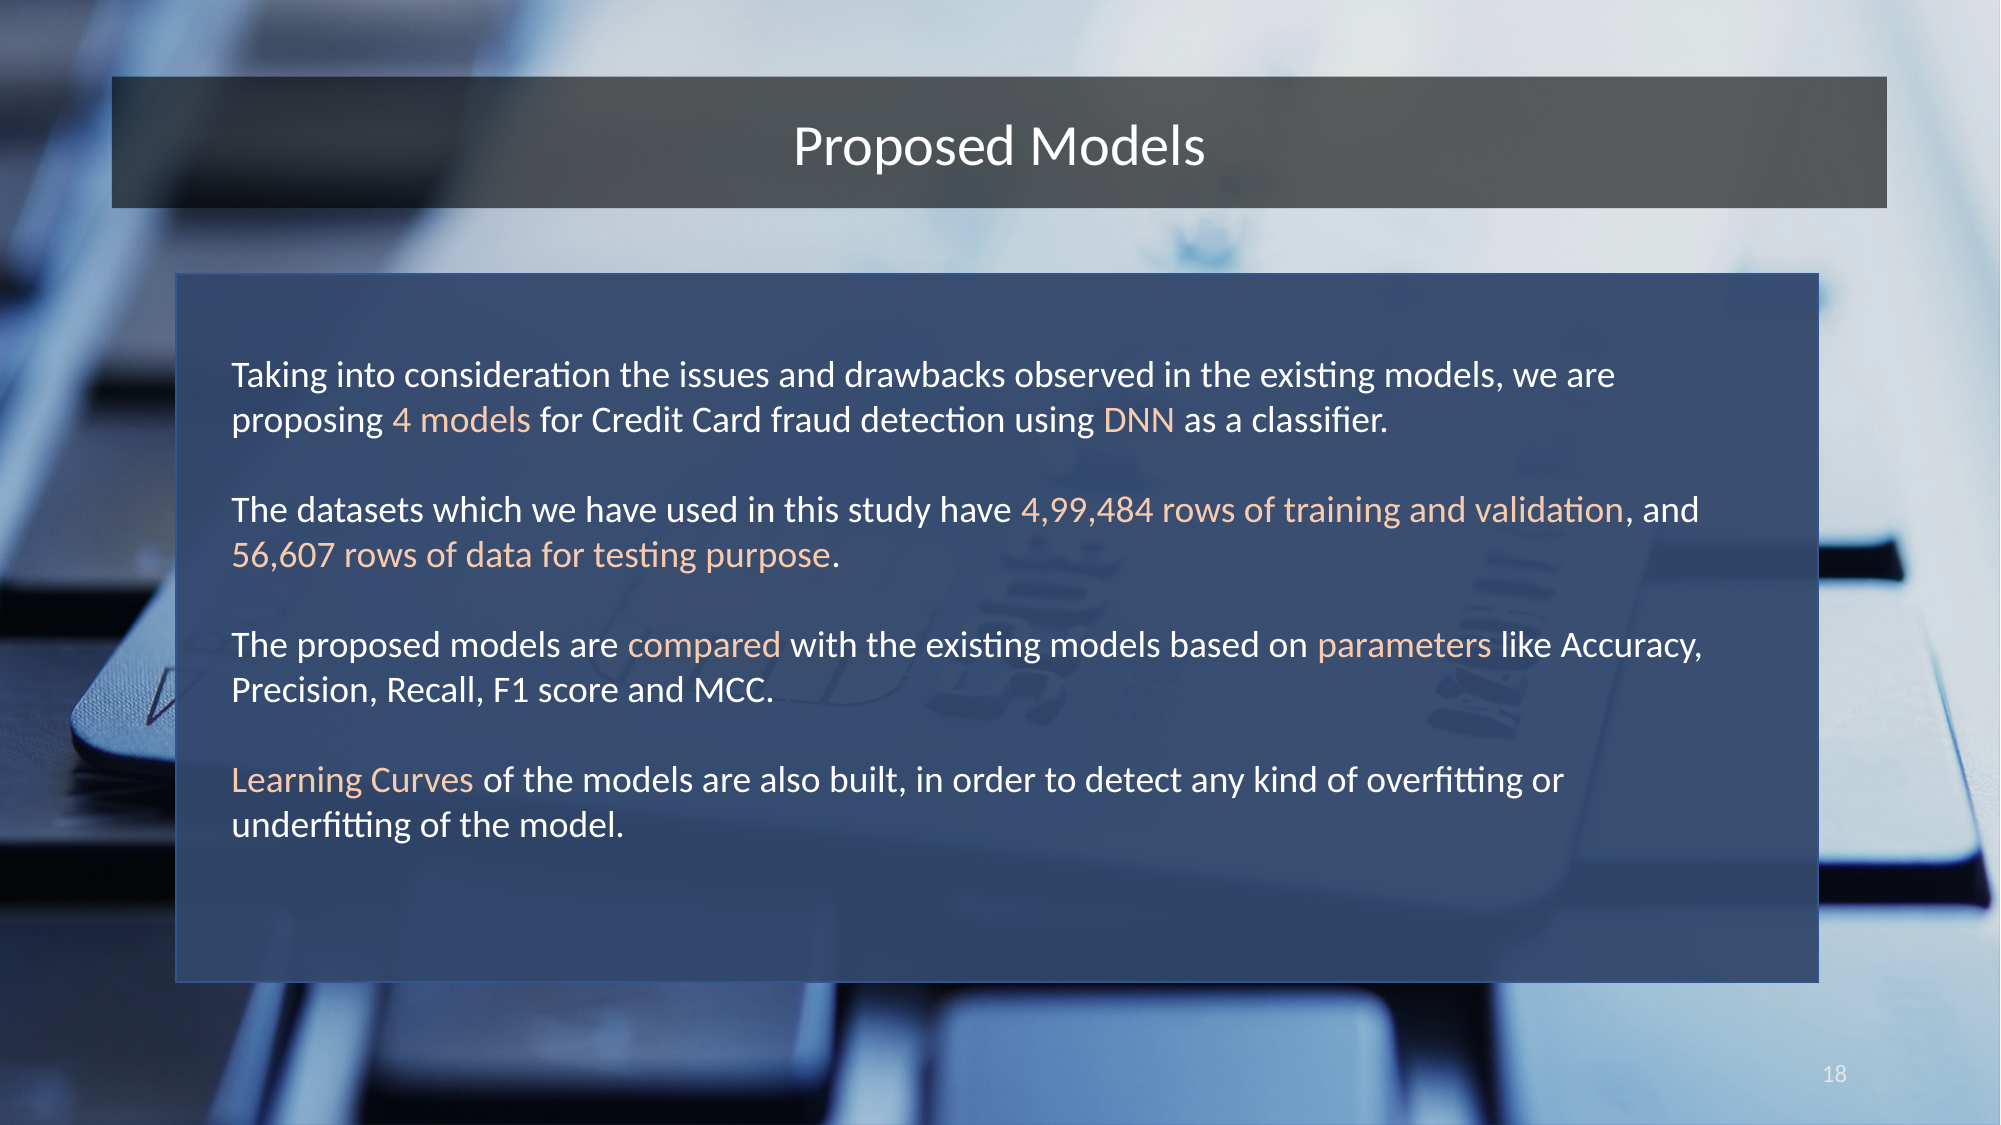

Proposed Models

Taking into consideration the issues and drawbacks observed in the existing models, we are proposing 4 models for Credit Card fraud detection using DNN as a classifier.

The datasets which we have used in this study have 4,99,484 rows of training and validation, and 56,607 rows of data for testing purpose.

The proposed models are compared with the existing models based on parameters like Accuracy, Precision, Recall, F1 score and MCC.

Learning Curves of the models are also built, in order to detect any kind of overfitting or underfitting of the model.

18